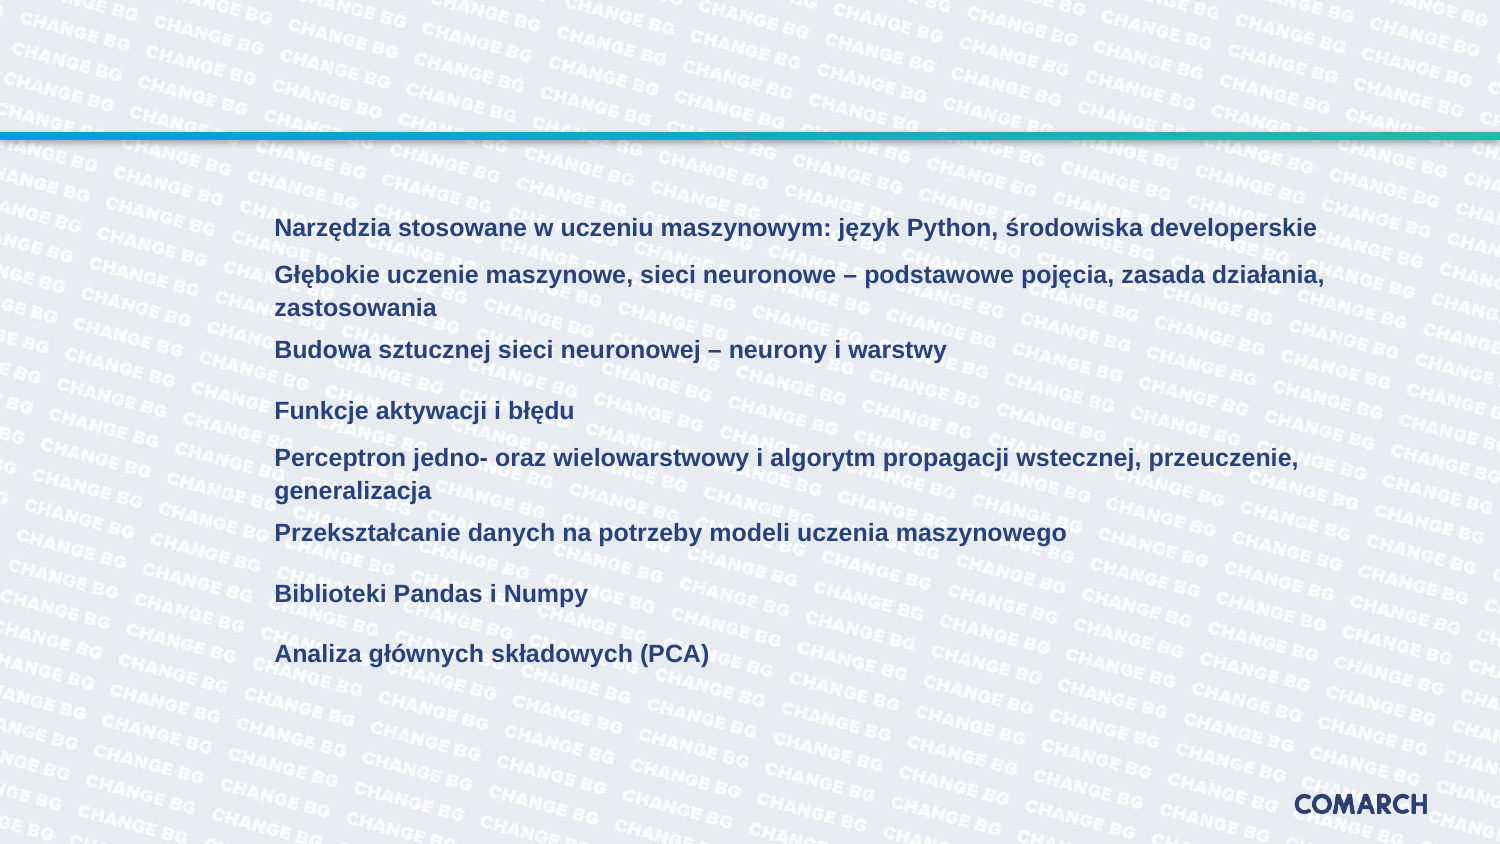

#

Narzędzia stosowane w uczeniu maszynowym: język Python, środowiska developerskie
Głębokie uczenie maszynowe, sieci neuronowe – podstawowe pojęcia, zasada działania, zastosowania

Budowa sztucznej sieci neuronowej – neurony i warstwy

Funkcje aktywacji i błędu
Perceptron jedno- oraz wielowarstwowy i algorytm propagacji wstecznej, przeuczenie, generalizacja

Przekształcanie danych na potrzeby modeli uczenia maszynowego

Biblioteki Pandas i Numpy

Analiza głównych składowych (PCA)